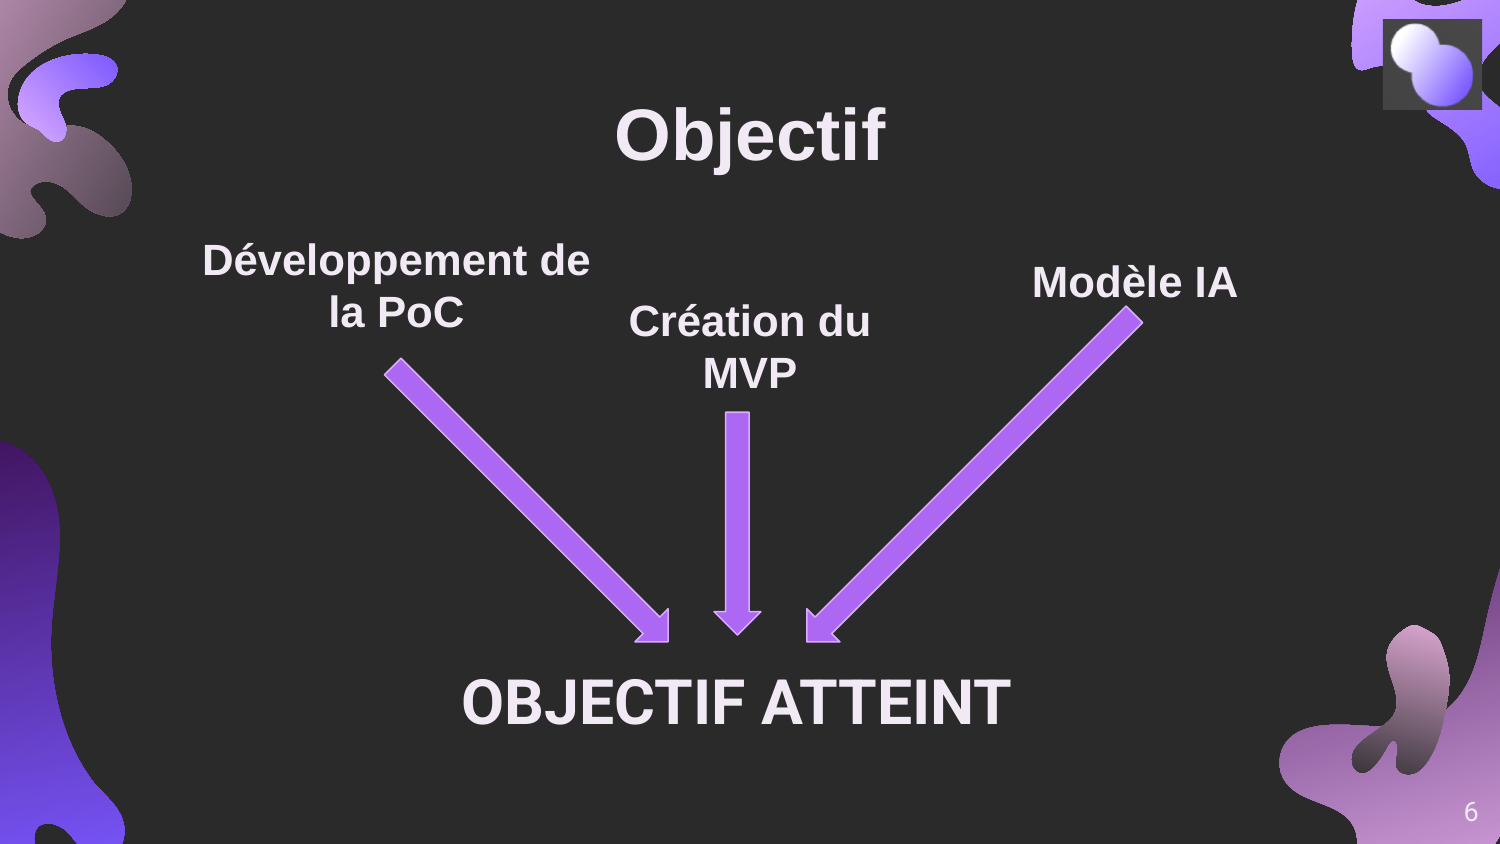

Objectif
Développement de la PoC

Modèle IA

Création du MVP

OBJECTIF ATTEINT
6